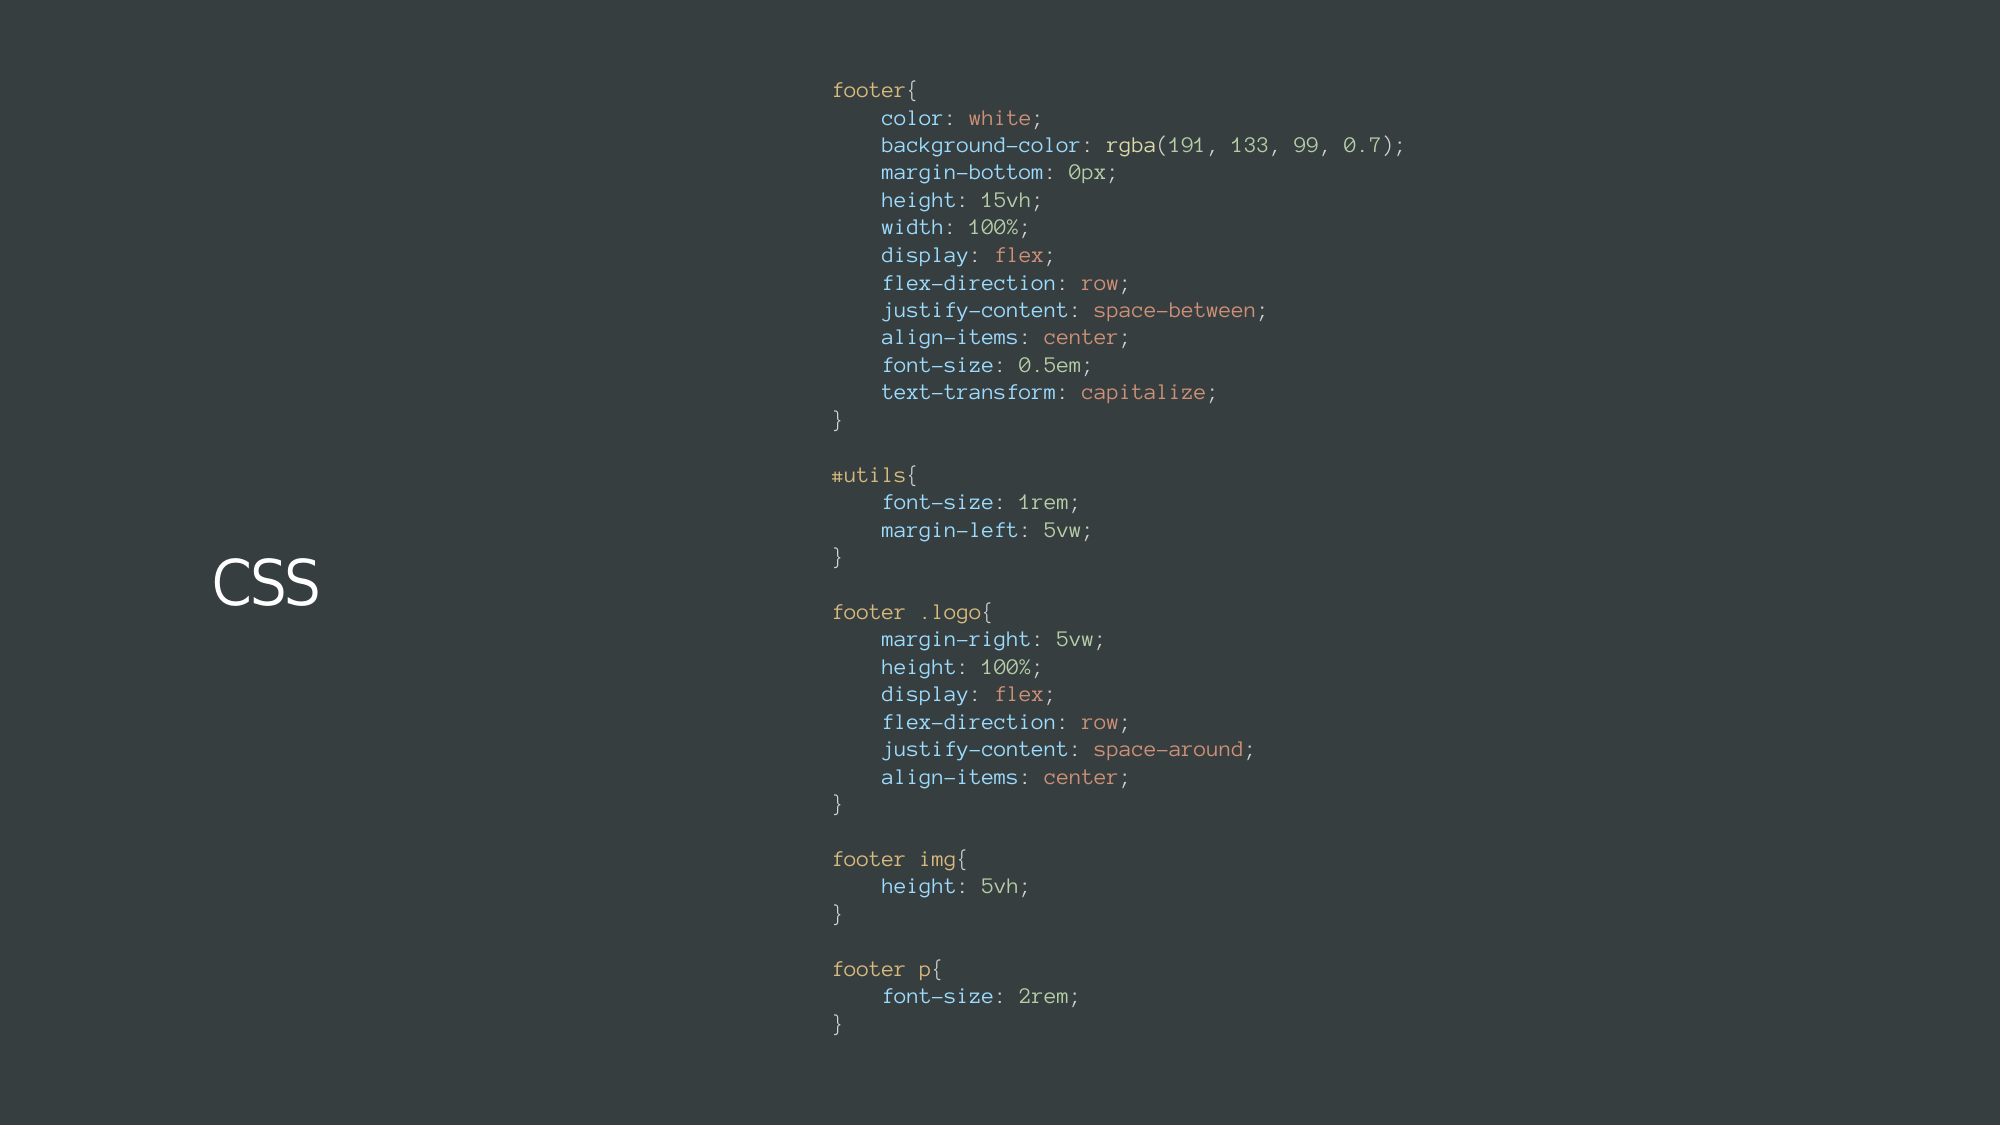

footer{
    color: white;
    background-color: rgba(191, 133, 99, 0.7);
    margin-bottom: 0px;
    height: 15vh;
    width: 100%;
    display: flex;
    flex-direction: row;
    justify-content: space-between;
    align-items: center;
    font-size: 0.5em;
    text-transform: capitalize;
}
#utils{
    font-size: 1rem;
    margin-left: 5vw;
}
footer .logo{
    margin-right: 5vw;
    height: 100%;
    display: flex;
    flex-direction: row;
    justify-content: space-around;
    align-items: center;
}
footer img{
    height: 5vh;
}
footer p{
    font-size: 2rem;
}

CSS